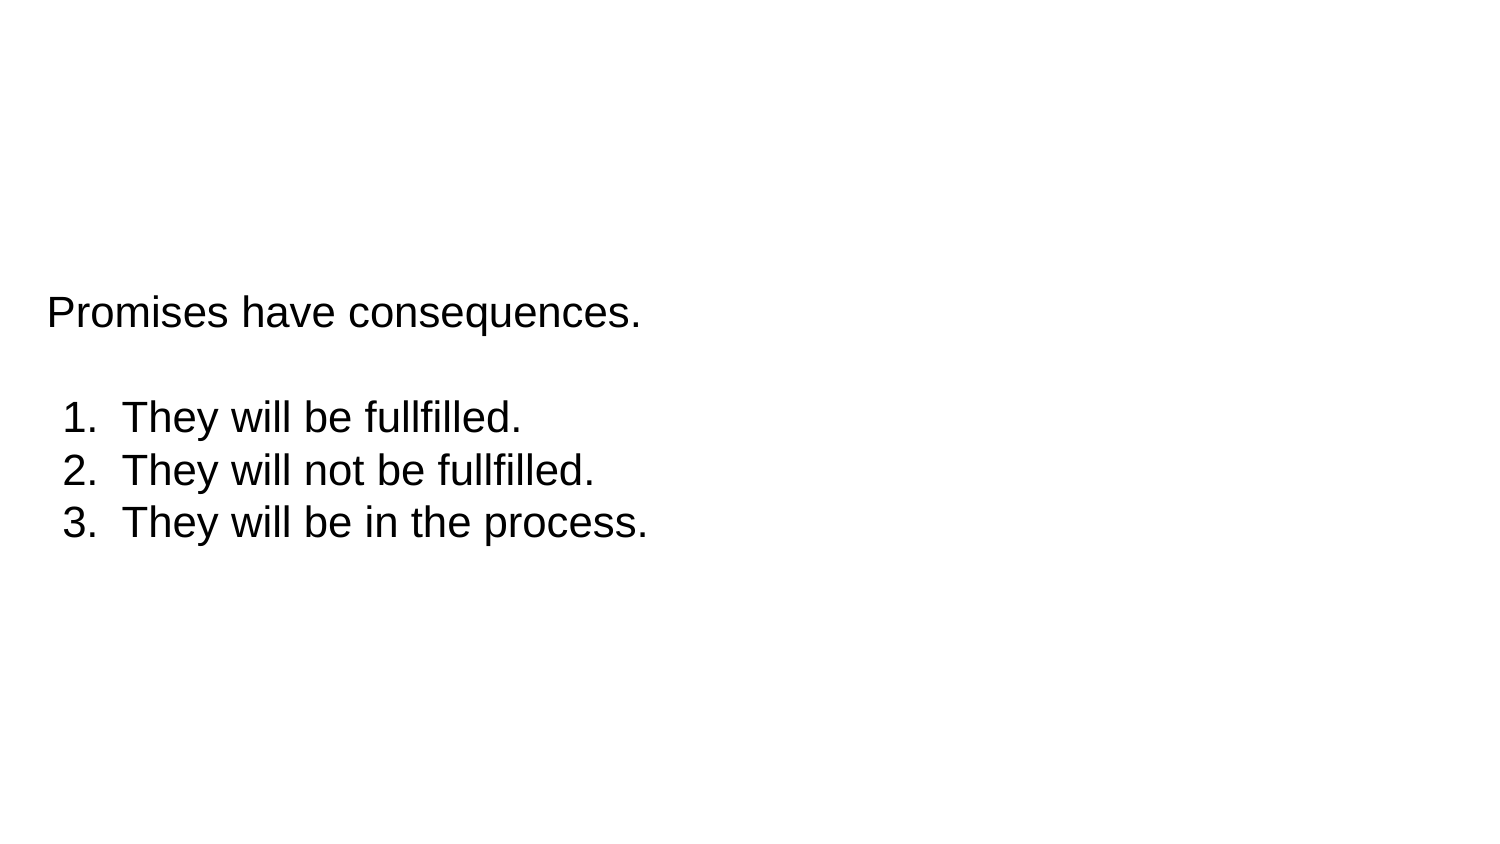

# Promises have consequences.

They will be fullfilled.
They will not be fullfilled.
They will be in the process.